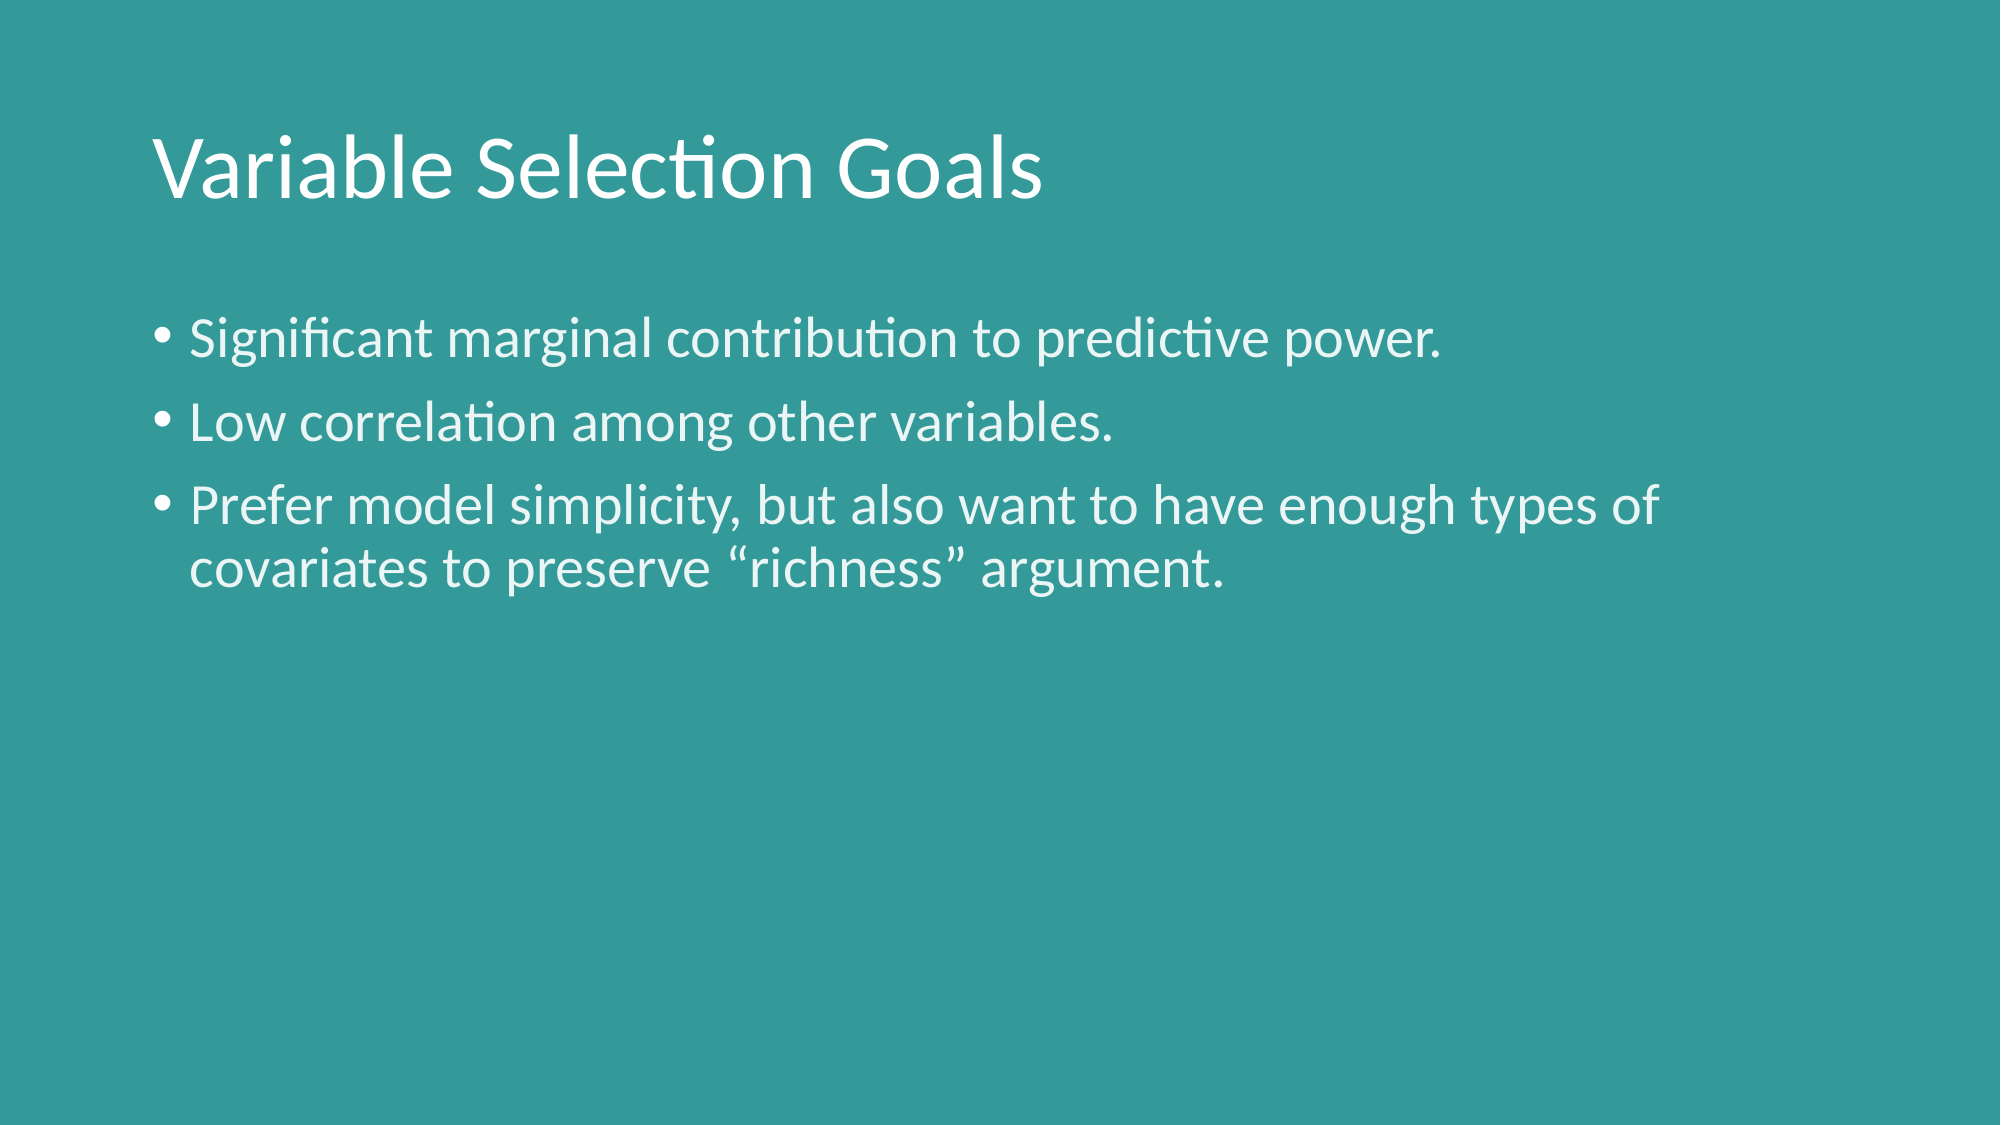

# Variable Selection Goals
Significant marginal contribution to predictive power.
Low correlation among other variables.
Prefer model simplicity, but also want to have enough types of covariates to preserve “richness” argument.